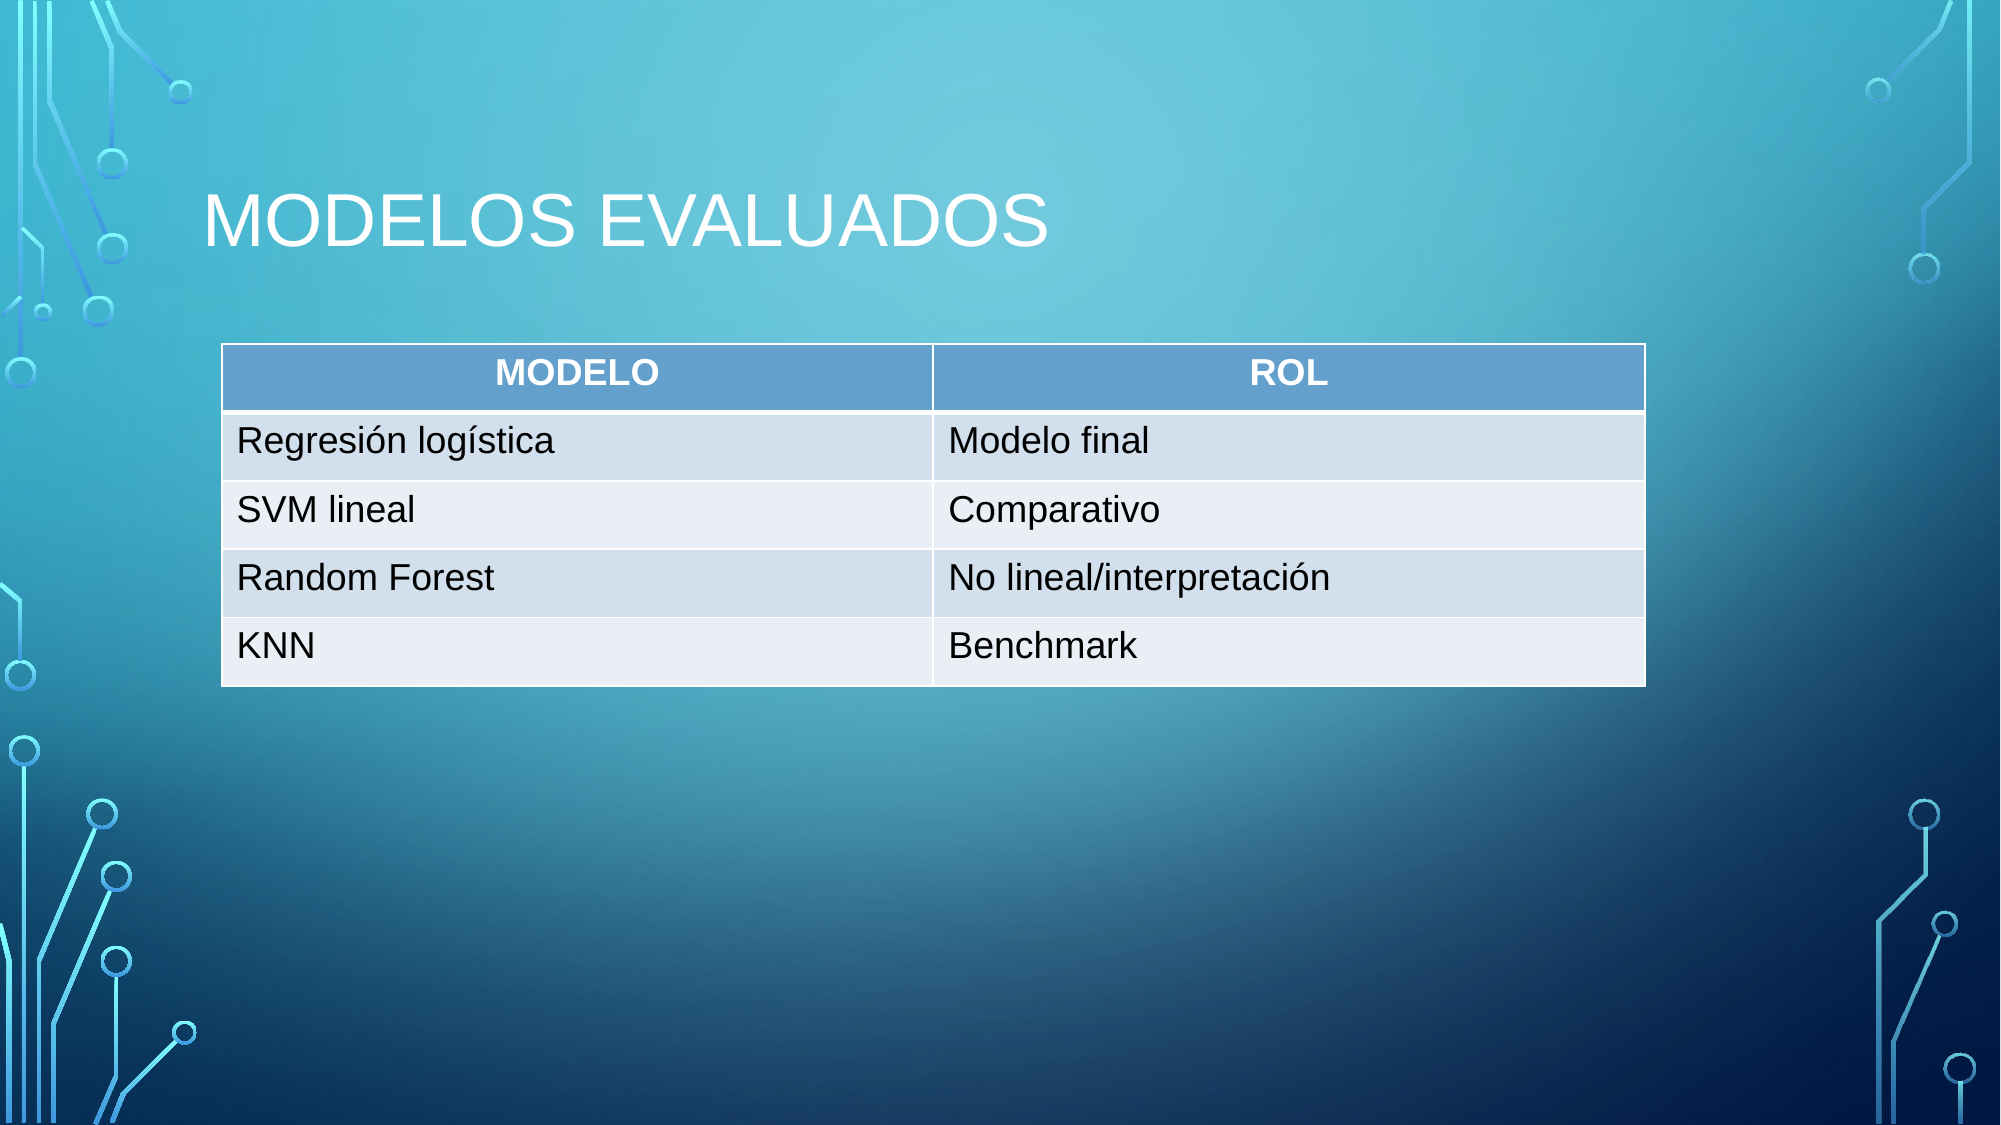

# Modelos evaluados
| MODELO | ROL |
| --- | --- |
| Regresión logística | Modelo final |
| SVM lineal | Comparativo |
| Random Forest | No lineal/interpretación |
| KNN | Benchmark |